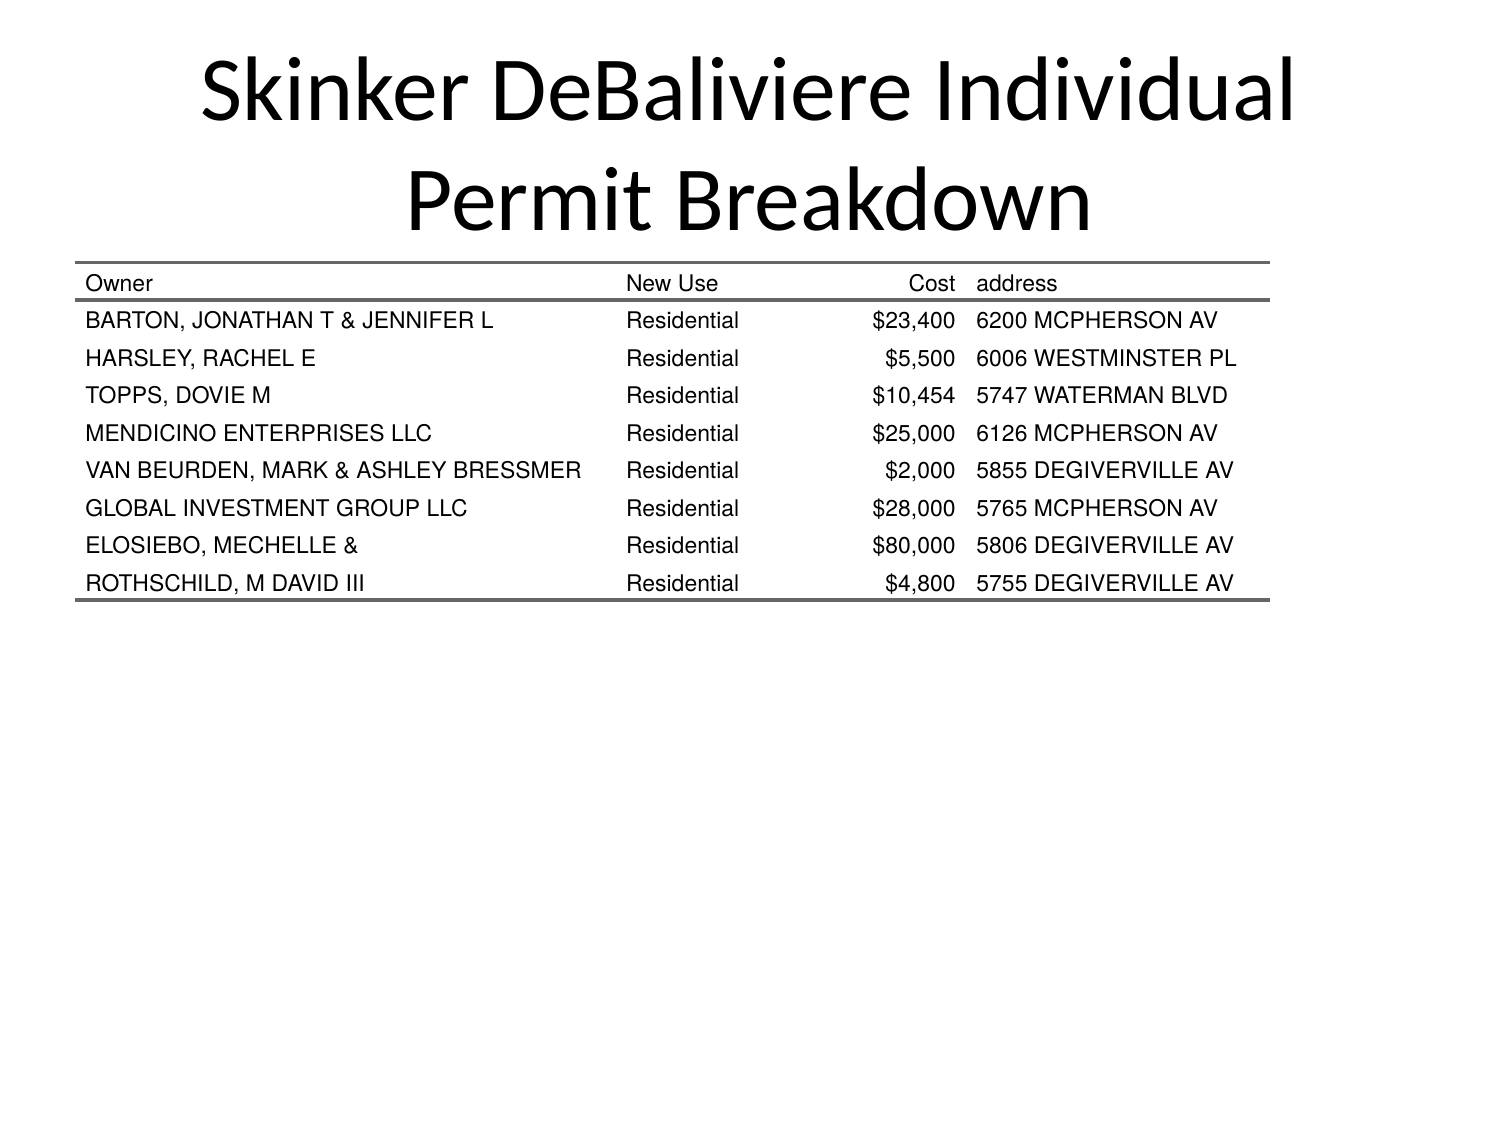

# Skinker DeBaliviere Individual Permit Breakdown
| Owner | New Use | Cost | address |
| --- | --- | --- | --- |
| BARTON, JONATHAN T & JENNIFER L | Residential | $23,400 | 6200 MCPHERSON AV |
| HARSLEY, RACHEL E | Residential | $5,500 | 6006 WESTMINSTER PL |
| TOPPS, DOVIE M | Residential | $10,454 | 5747 WATERMAN BLVD |
| MENDICINO ENTERPRISES LLC | Residential | $25,000 | 6126 MCPHERSON AV |
| VAN BEURDEN, MARK & ASHLEY BRESSMER | Residential | $2,000 | 5855 DEGIVERVILLE AV |
| GLOBAL INVESTMENT GROUP LLC | Residential | $28,000 | 5765 MCPHERSON AV |
| ELOSIEBO, MECHELLE & | Residential | $80,000 | 5806 DEGIVERVILLE AV |
| ROTHSCHILD, M DAVID III | Residential | $4,800 | 5755 DEGIVERVILLE AV |